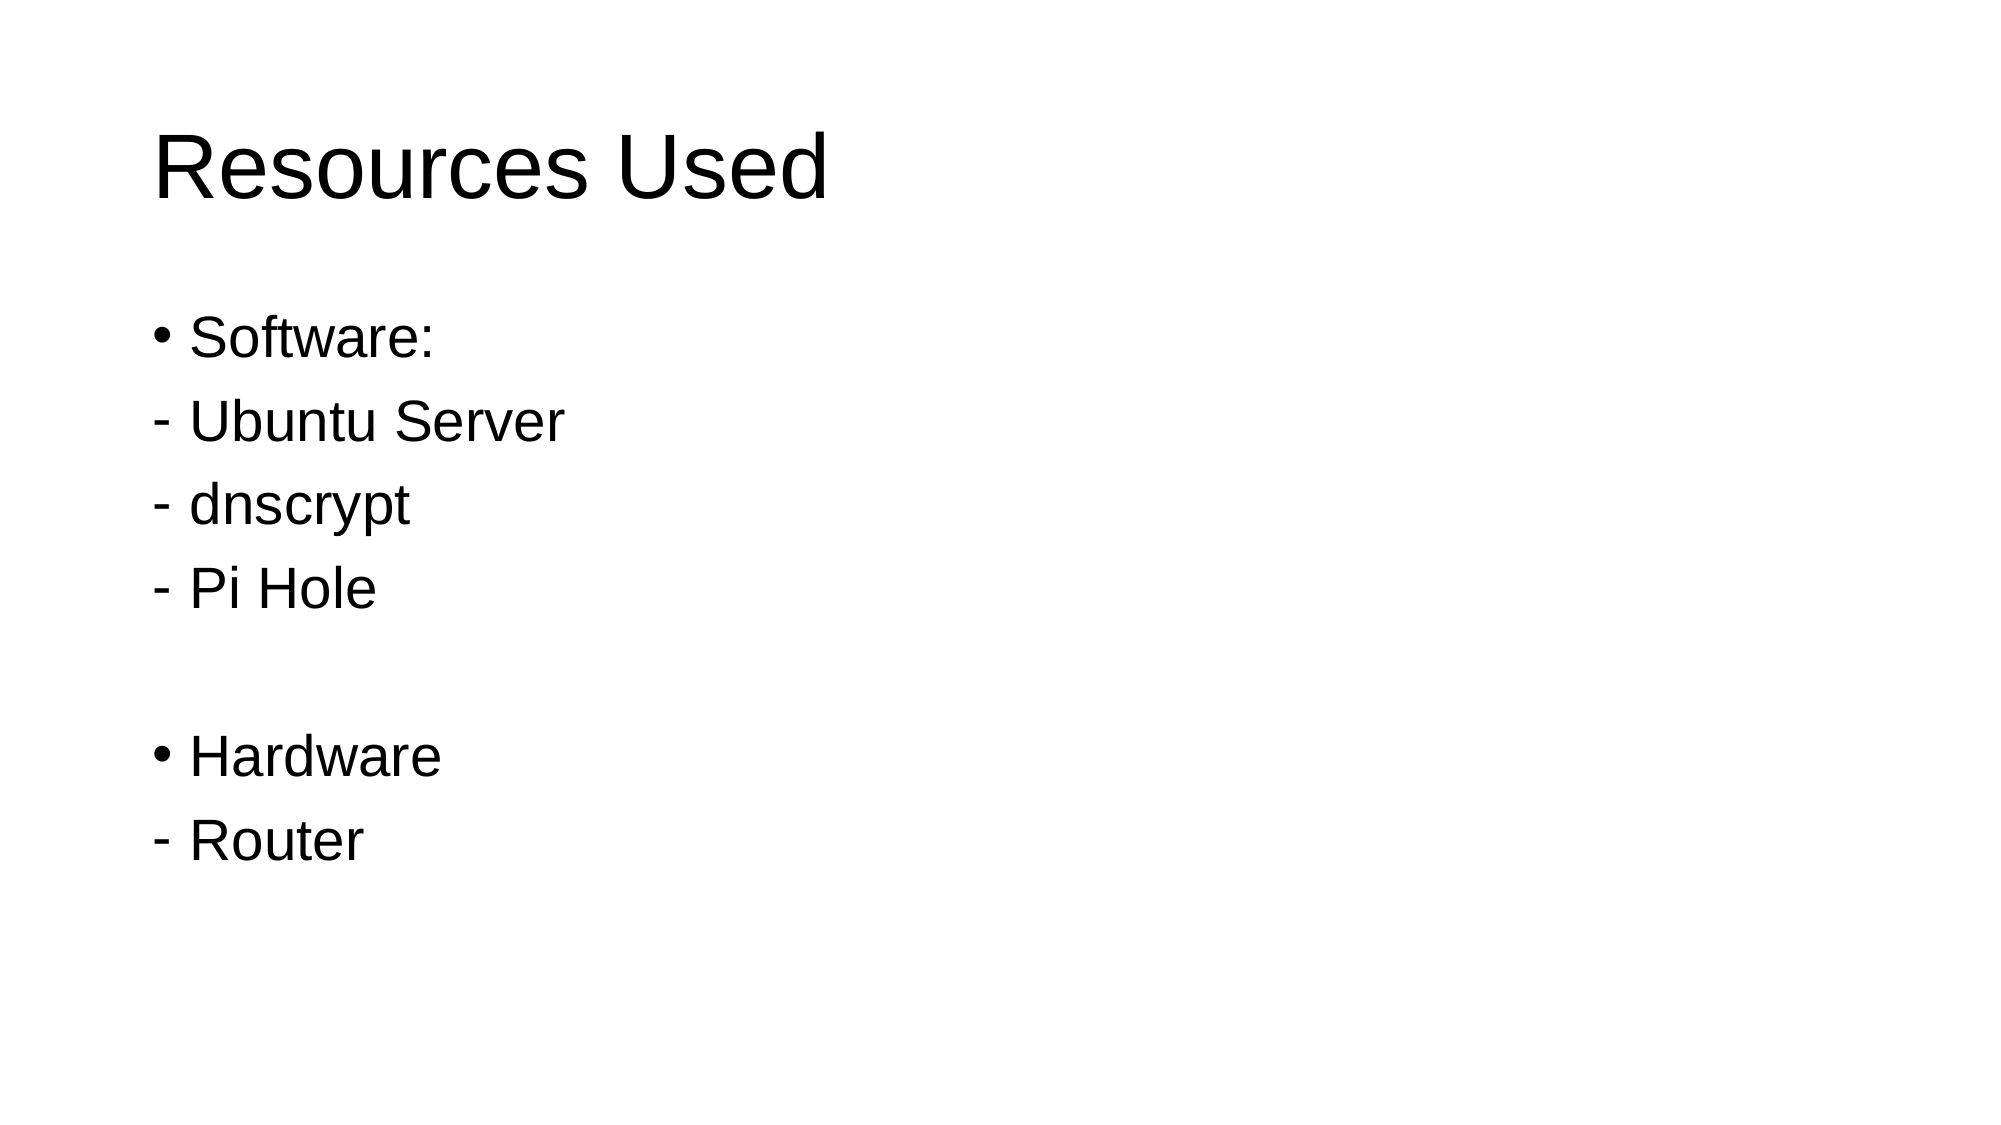

# Resources Used
Software:
Ubuntu Server
dnscrypt
Pi Hole

Hardware
Router